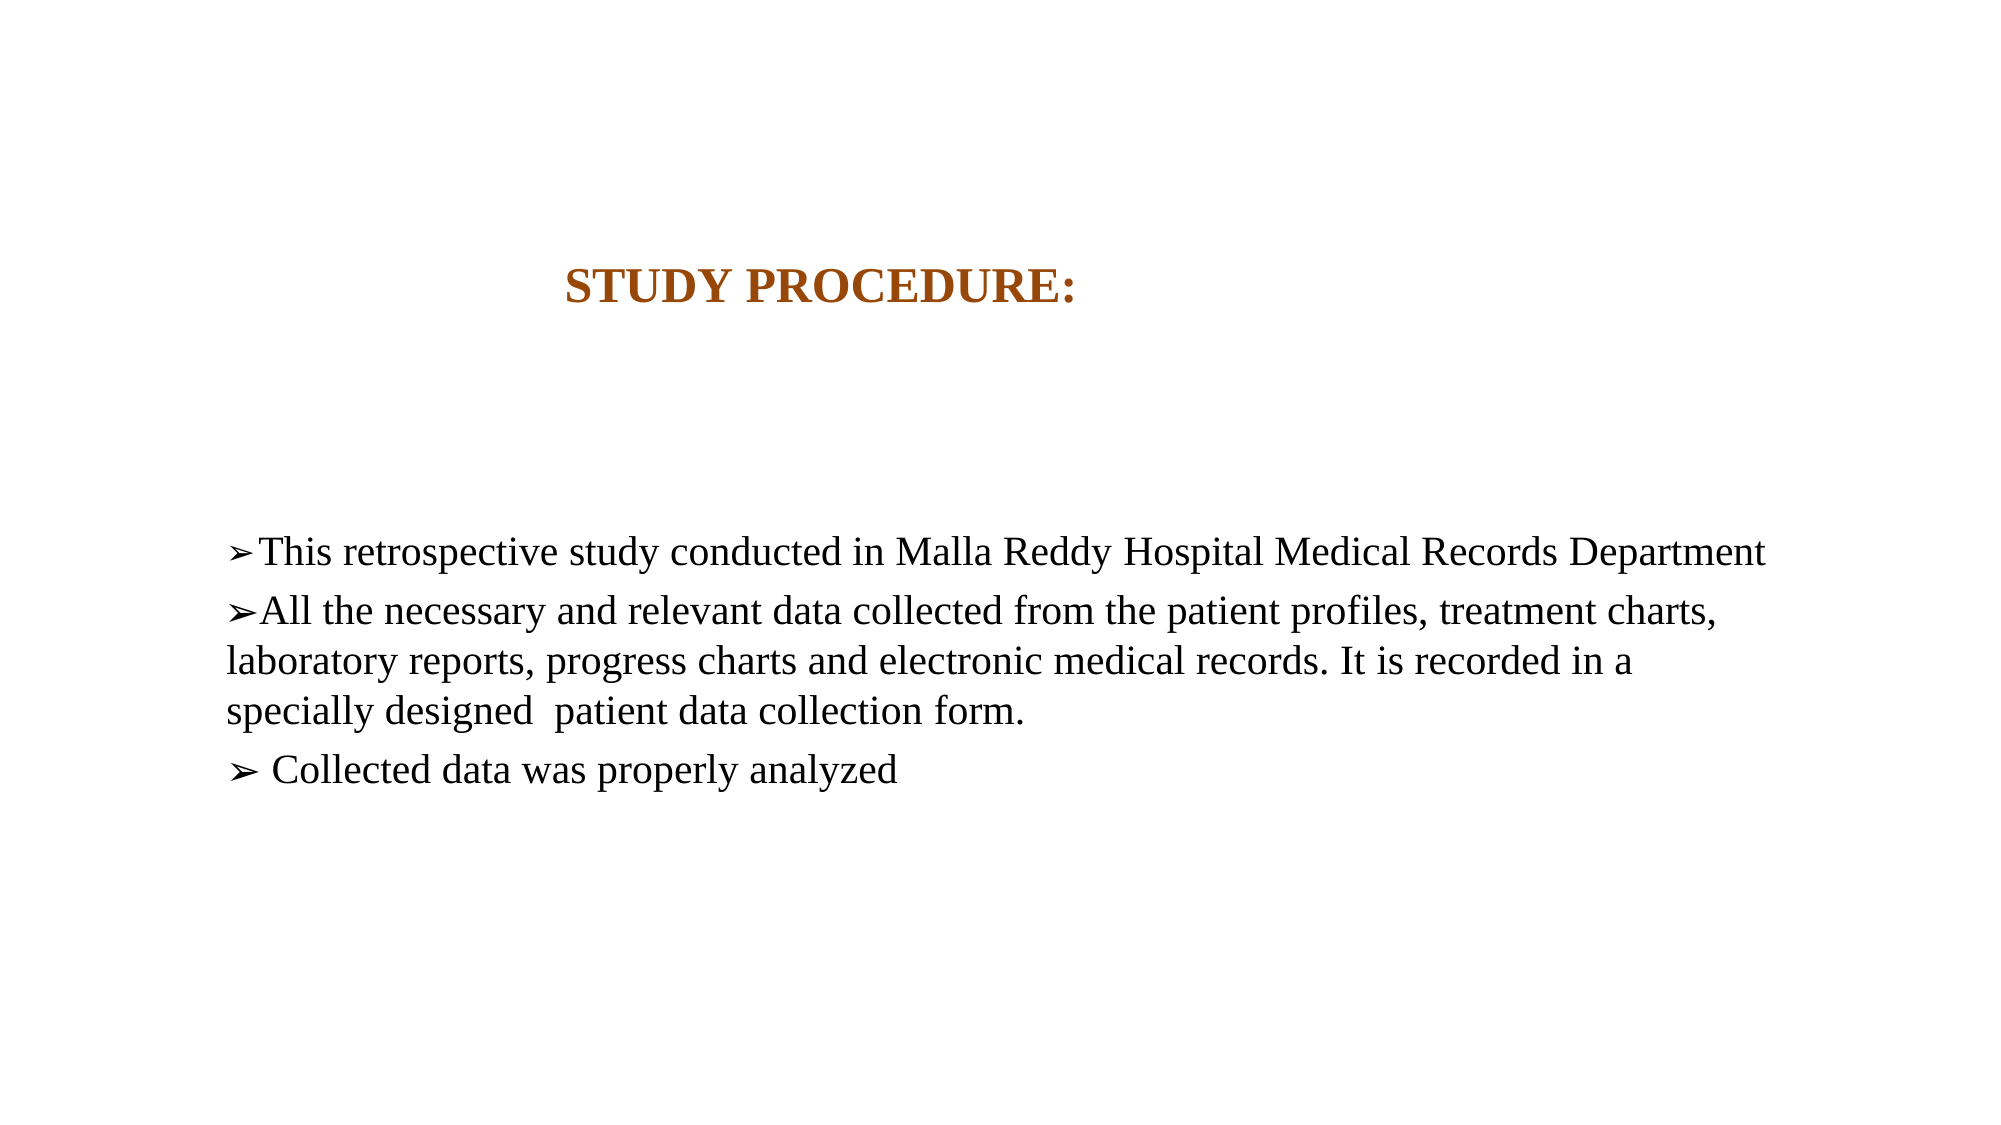

# STUDY PROCEDURE:
This retrospective study conducted in Malla Reddy Hospital Medical Records Department
All the necessary and relevant data collected from the patient profiles, treatment charts,  laboratory reports, progress charts and electronic medical records. It is recorded in a specially designed  patient data collection form.
Collected data was properly analyzed